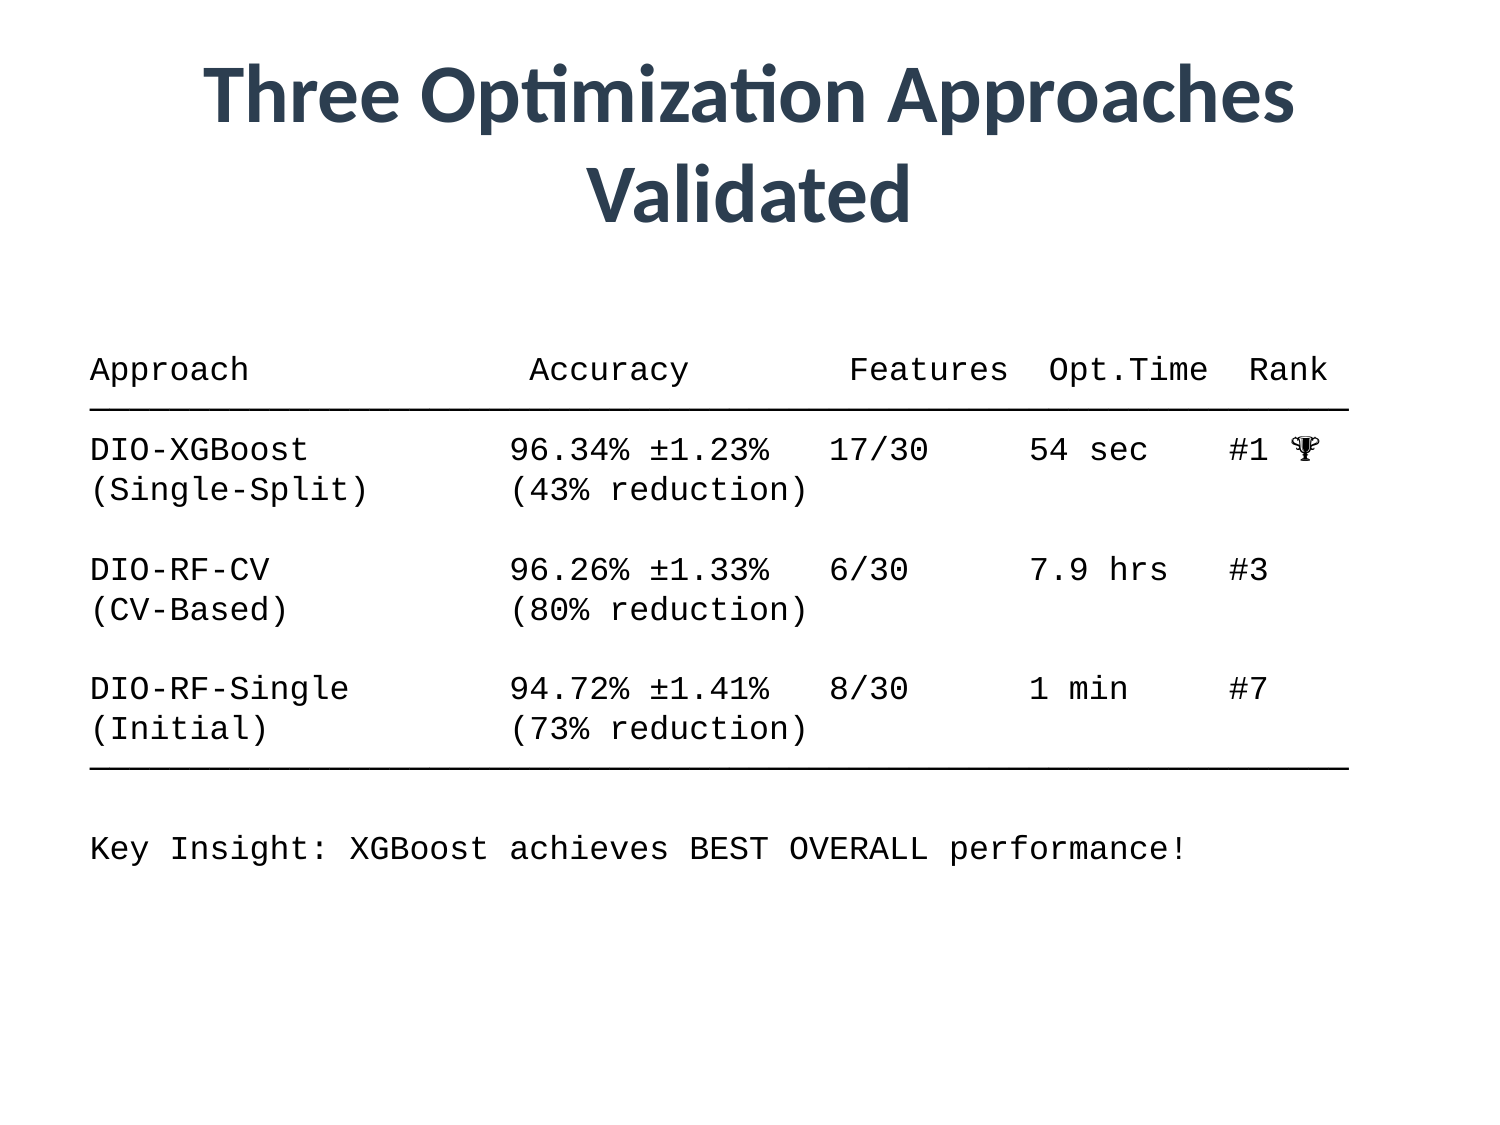

# Three Optimization Approaches Validated

Approach              Accuracy        Features  Opt.Time  Rank
───────────────────────────────────────────────────────────────
DIO-XGBoost          96.34% ±1.23%   17/30     54 sec    #1 🏆
(Single-Split)       (43% reduction)
DIO-RF-CV            96.26% ±1.33%   6/30      7.9 hrs   #3
(CV-Based)           (80% reduction)
DIO-RF-Single        94.72% ±1.41%   8/30      1 min     #7
(Initial)            (73% reduction)
───────────────────────────────────────────────────────────────
Key Insight: XGBoost achieves BEST OVERALL performance!